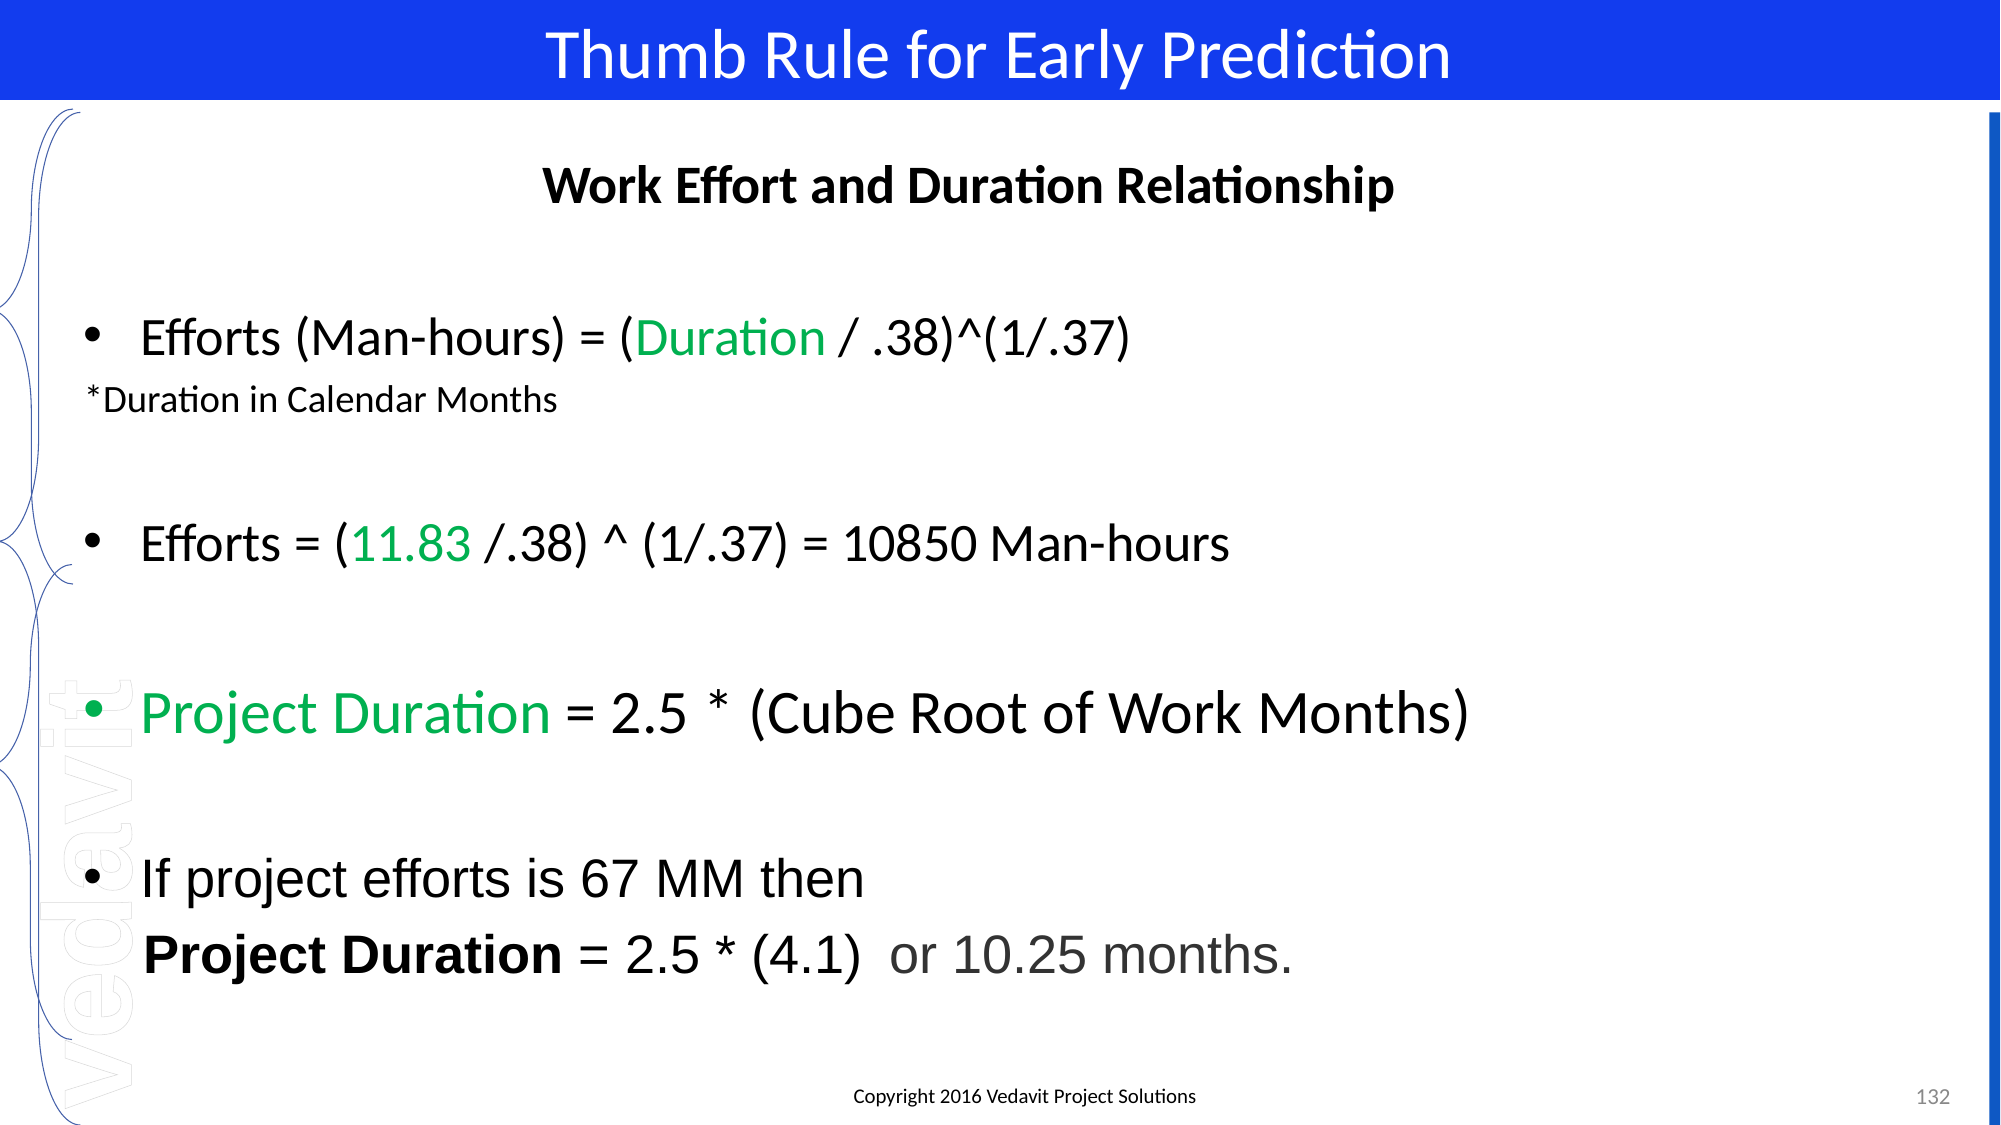

# Thumb Rule for Early Prediction

Work Effort and Duration Relationship

Efforts (Man-hours) = (Duration / .38)^(1/.37)
*Duration in Calendar Months

Efforts = (11.83 /.38) ^ (1/.37) = 10850 Man-hours

Project Duration = 2.5 * (Cube Root of Work Months)

If project efforts is 67 MM then
    Project Duration = 2.5 * (4.1)  or 10.25 months.

132